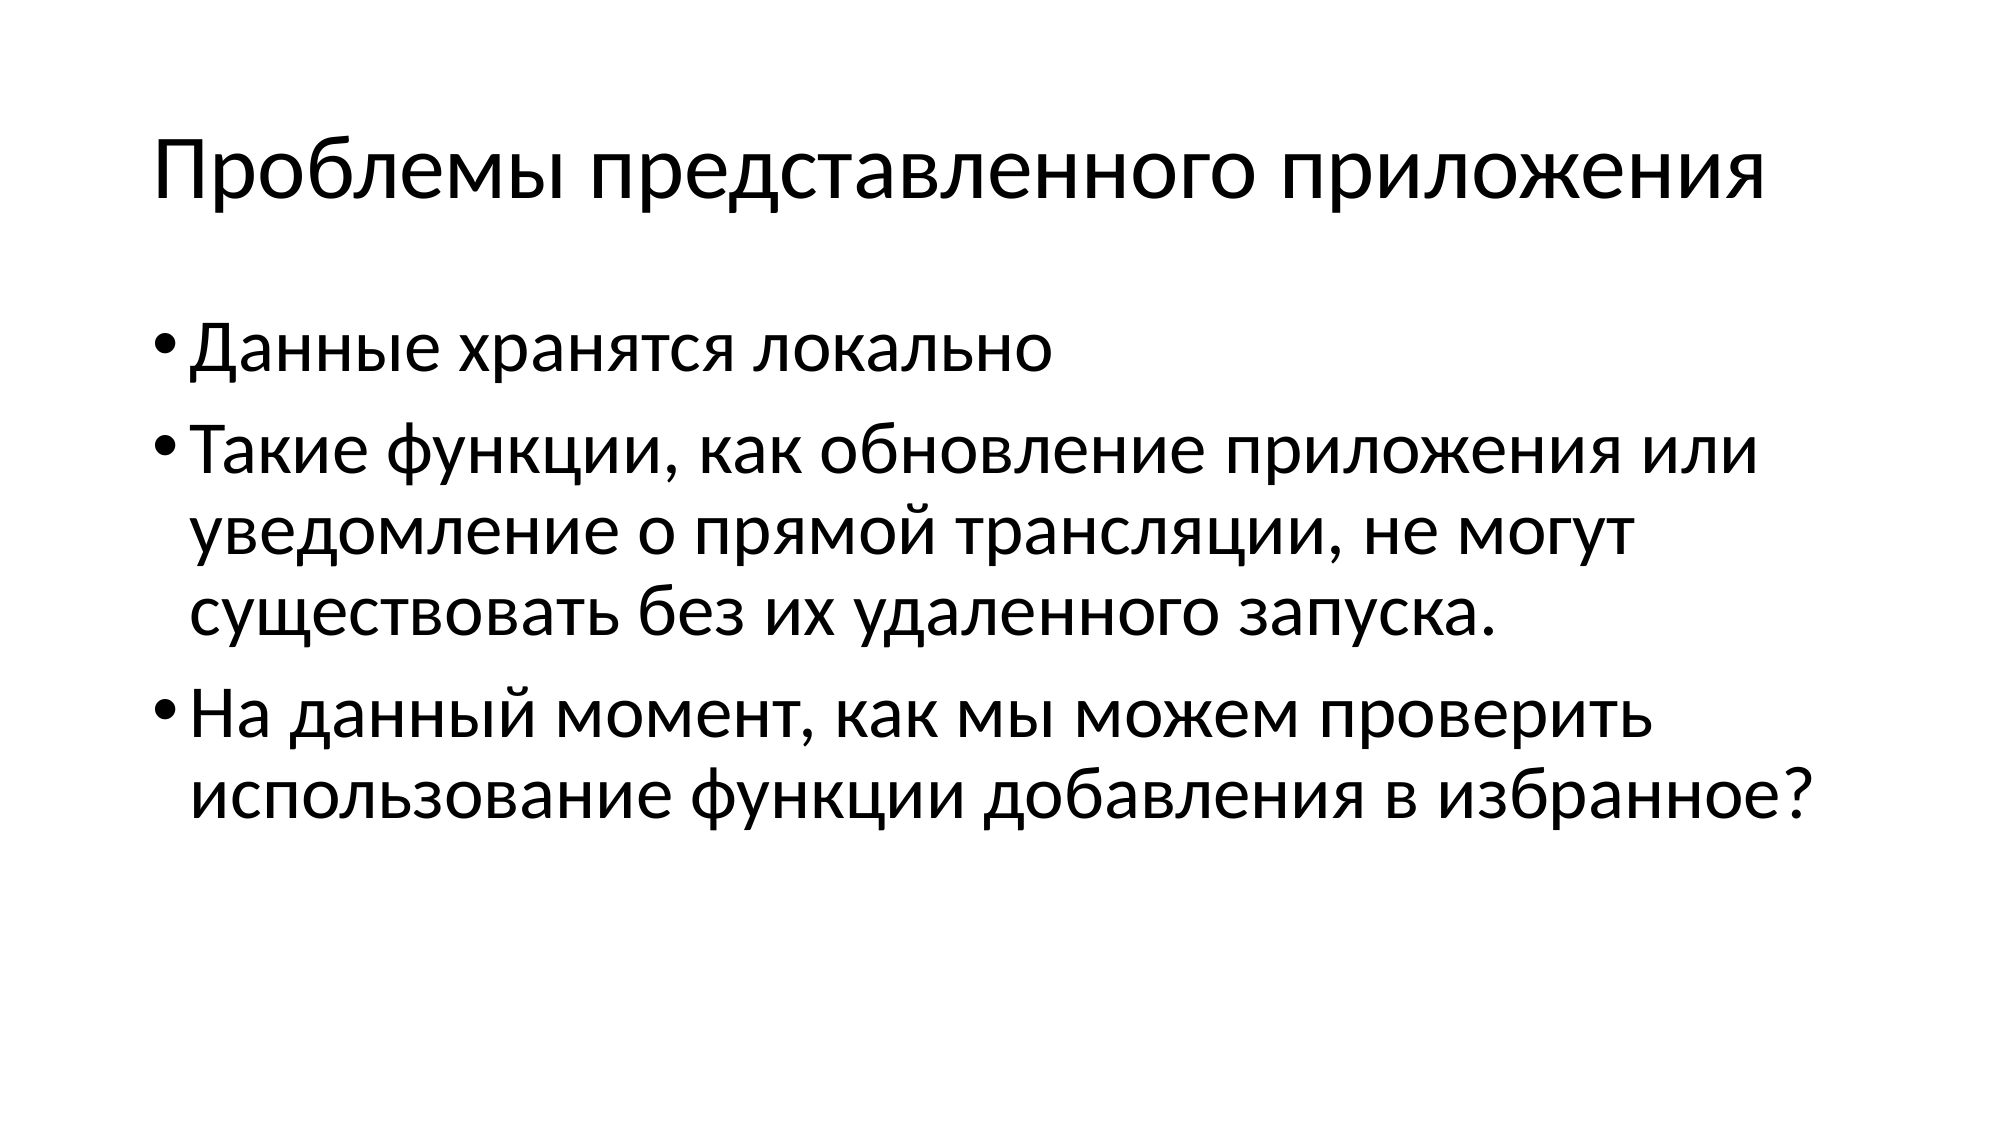

# Проблемы представленного приложения
Данные хранятся локально
Такие функции, как обновление приложения или уведомление о прямой трансляции, не могут существовать без их удаленного запуска.
На данный момент, как мы можем проверить использование функции добавления в избранное?